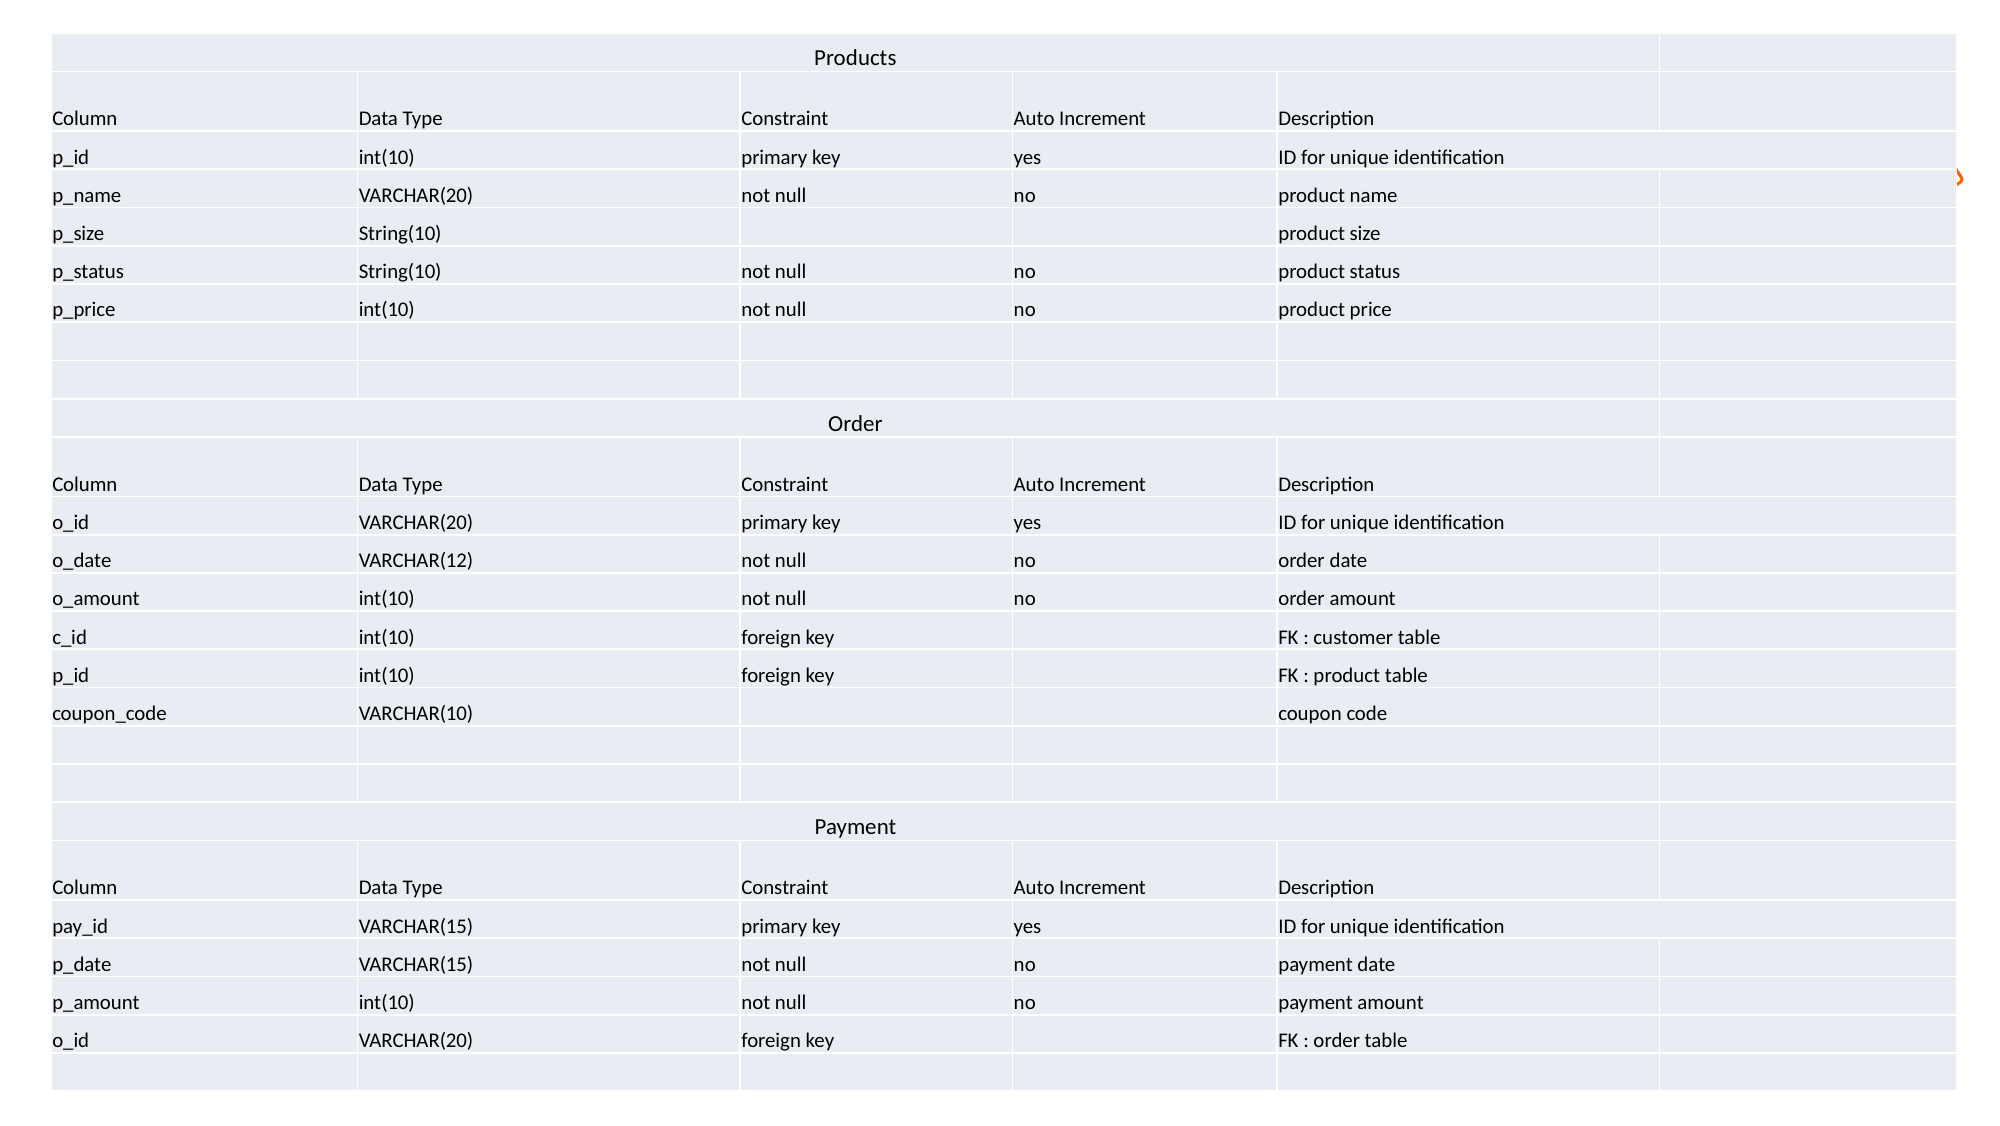

| Products |  |  |  |  |  |
| --- | --- | --- | --- | --- | --- |
| Column | Data Type | Constraint | Auto Increment | Description |  |
| p\_id | int(10) | primary key | yes | ID for unique identification |  |
| p\_name | VARCHAR(20) | not null | no | product name |  |
| p\_size | String(10) |  |  | product size |  |
| p\_status | String(10) | not null | no | product status |  |
| p\_price | int(10) | not null | no | product price |  |
|  |  |  |  |  |  |
|  |  |  |  |  |  |
| Order |  |  |  |  |  |
| Column | Data Type | Constraint | Auto Increment | Description |  |
| o\_id | VARCHAR(20) | primary key | yes | ID for unique identification |  |
| o\_date | VARCHAR(12) | not null | no | order date |  |
| o\_amount | int(10) | not null | no | order amount |  |
| c\_id | int(10) | foreign key |  | FK : customer table |  |
| p\_id | int(10) | foreign key |  | FK : product table |  |
| coupon\_code | VARCHAR(10) |  |  | coupon code |  |
|  |  |  |  |  |  |
|  |  |  |  |  |  |
| Payment |  |  |  |  |  |
| Column | Data Type | Constraint | Auto Increment | Description |  |
| pay\_id | VARCHAR(15) | primary key | yes | ID for unique identification |  |
| p\_date | VARCHAR(15) | not null | no | payment date |  |
| p\_amount | int(10) | not null | no | payment amount |  |
| o\_id | VARCHAR(20) | foreign key |  | FK : order table |  |
|  |  |  |  |  |  |